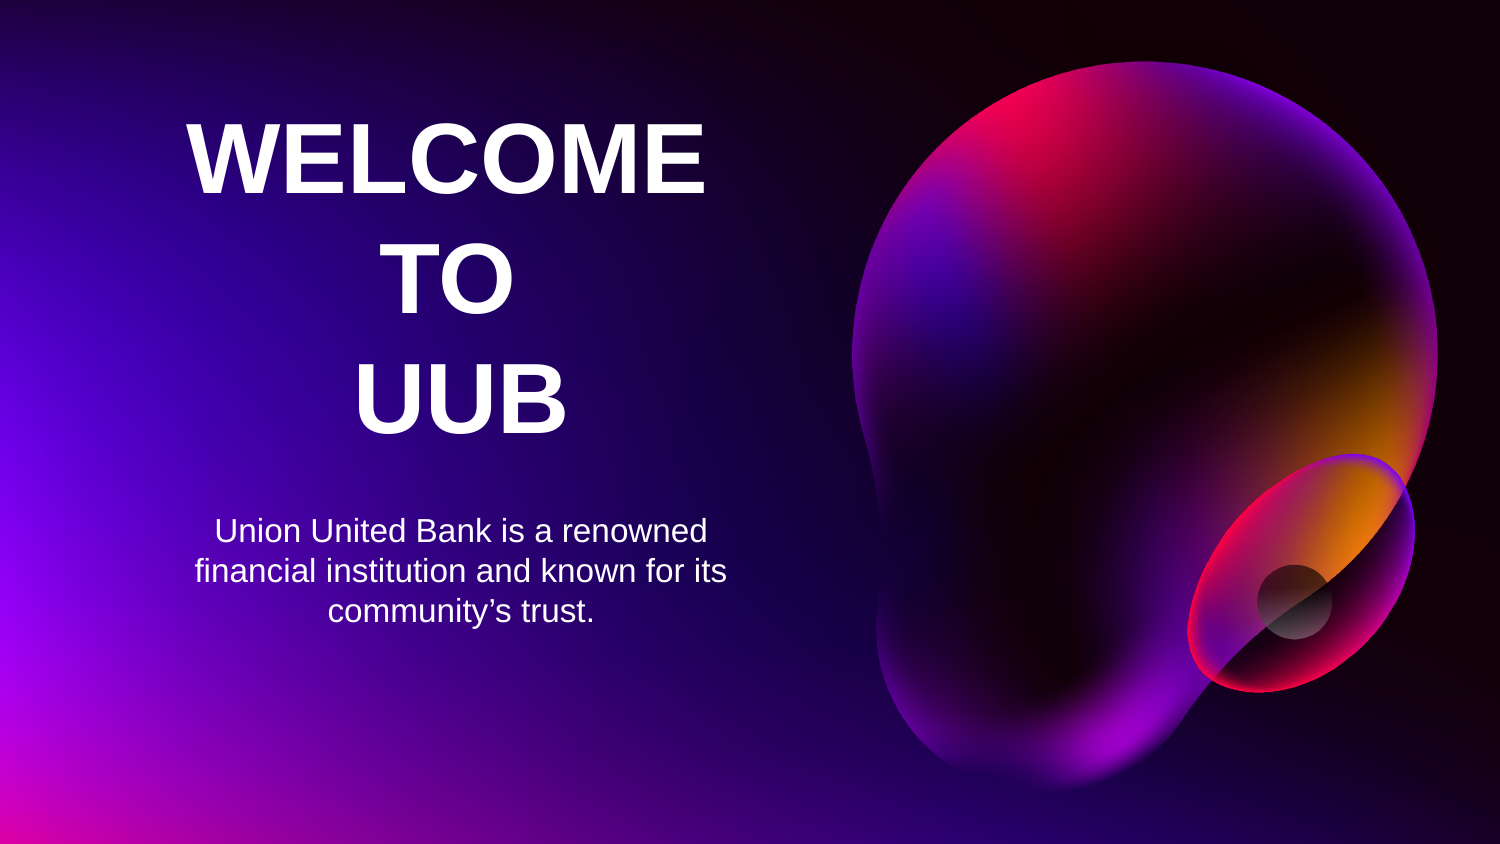

# WELCOME TO UUB
Union United Bank is a renowned financial institution and known for its community’s trust.